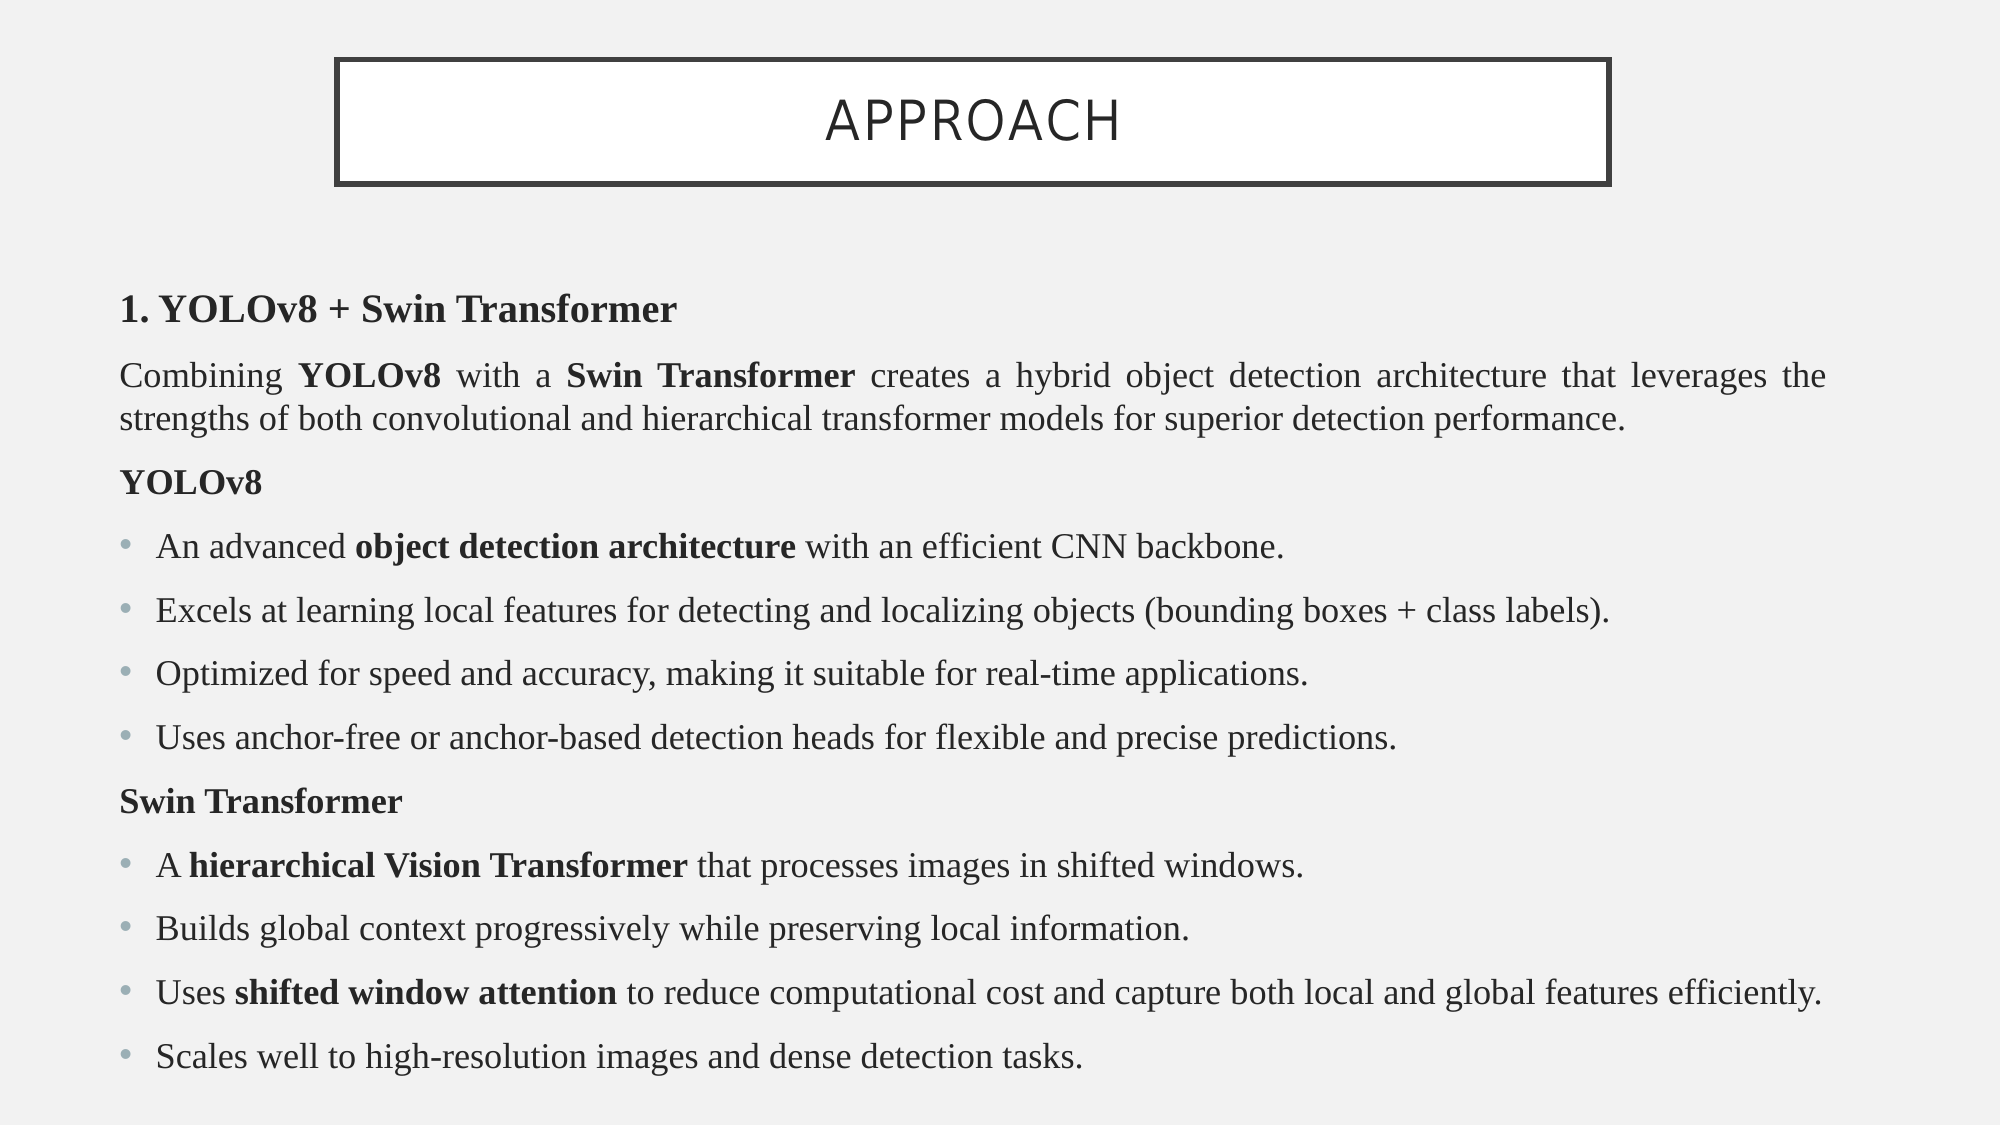

# Approach

1. YOLOv8 + Swin Transformer
Combining YOLOv8 with a Swin Transformer creates a hybrid object detection architecture that leverages the strengths of both convolutional and hierarchical transformer models for superior detection performance.
YOLOv8
An advanced object detection architecture with an efficient CNN backbone.
Excels at learning local features for detecting and localizing objects (bounding boxes + class labels).
Optimized for speed and accuracy, making it suitable for real-time applications.
Uses anchor-free or anchor-based detection heads for flexible and precise predictions.
Swin Transformer
A hierarchical Vision Transformer that processes images in shifted windows.
Builds global context progressively while preserving local information.
Uses shifted window attention to reduce computational cost and capture both local and global features efficiently.
Scales well to high-resolution images and dense detection tasks.